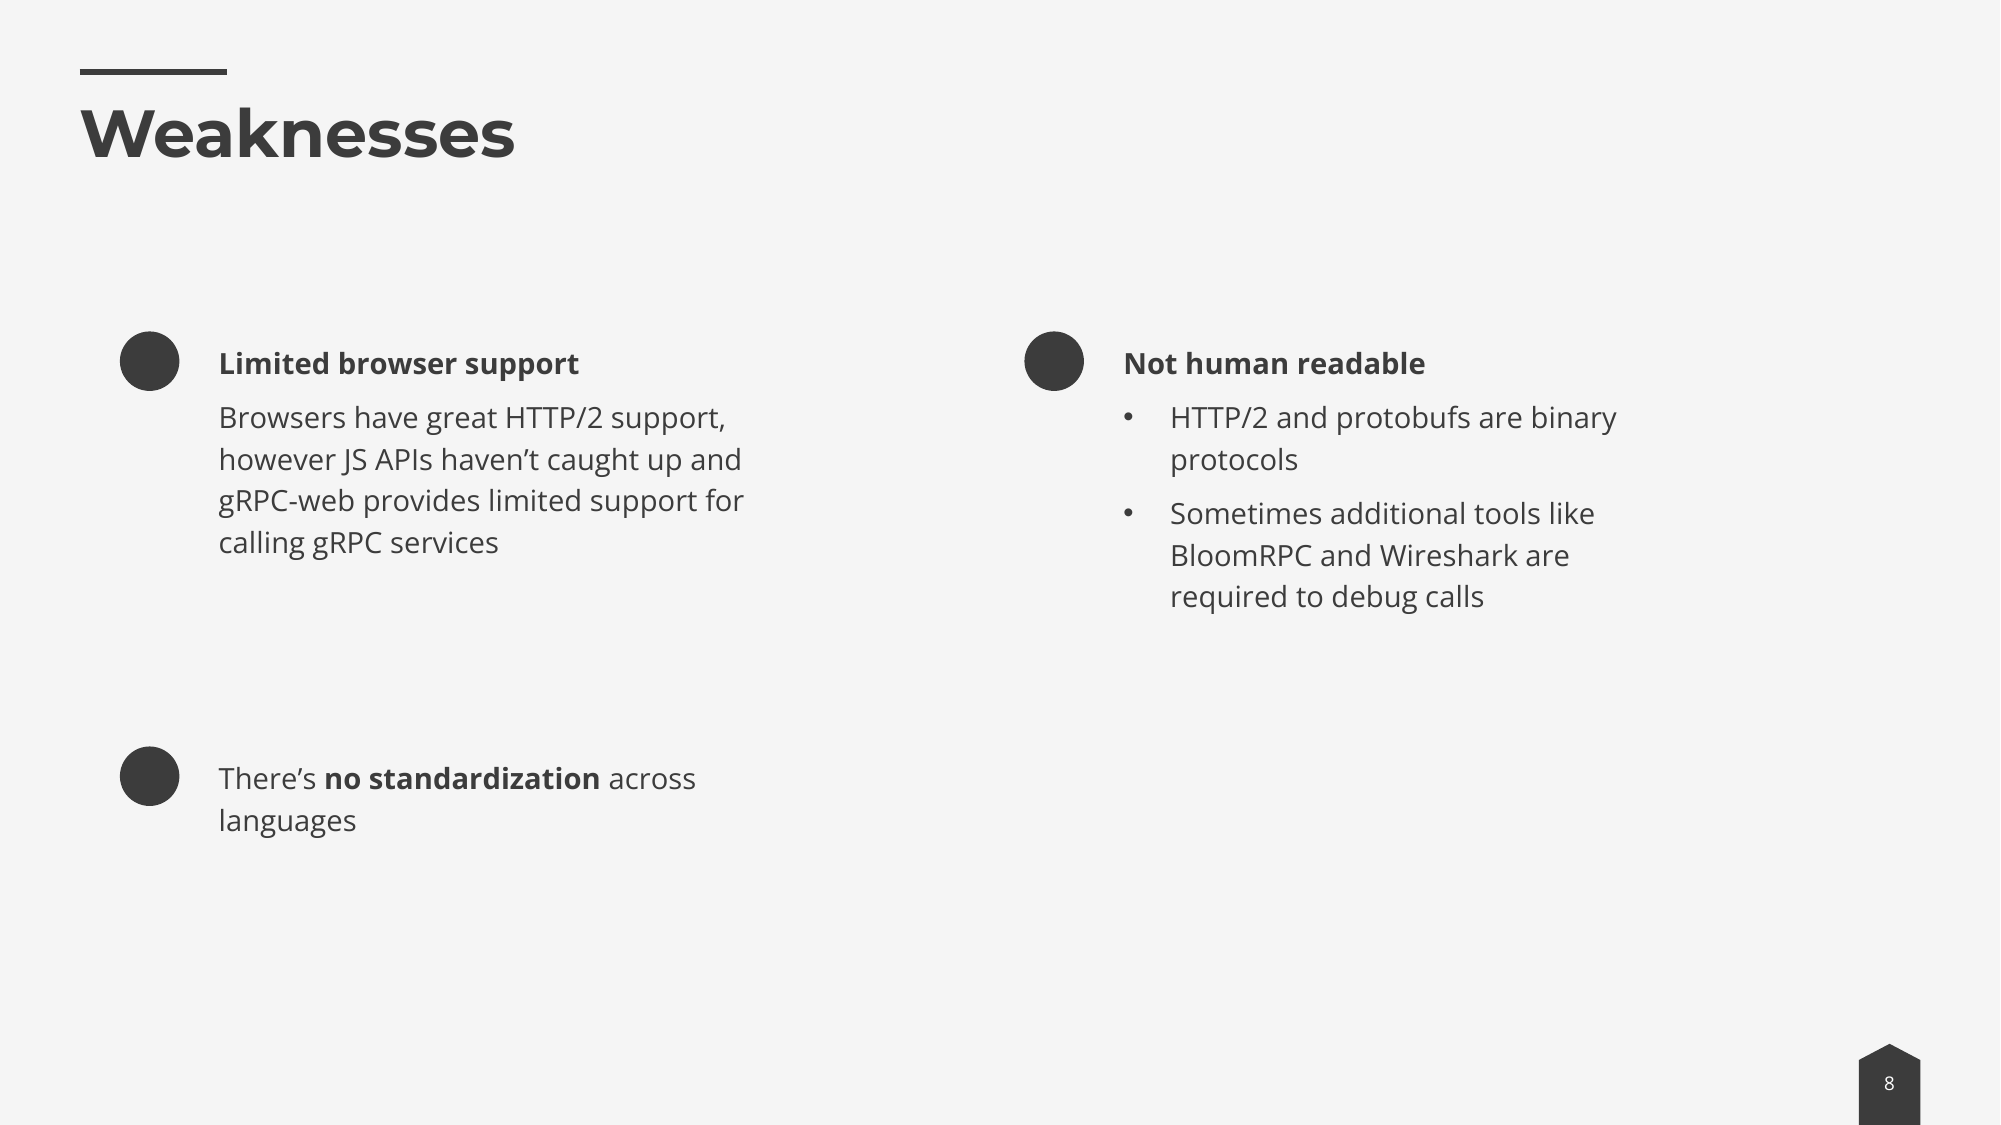

# Weaknesses
Limited browser support
Browsers have great HTTP/2 support, however JS APIs haven’t caught up and gRPC-web provides limited support for calling gRPC services
Not human readable
HTTP/2 and protobufs are binary protocols
Sometimes additional tools like BloomRPC and Wireshark are required to debug calls

There’s no standardization across languages
8